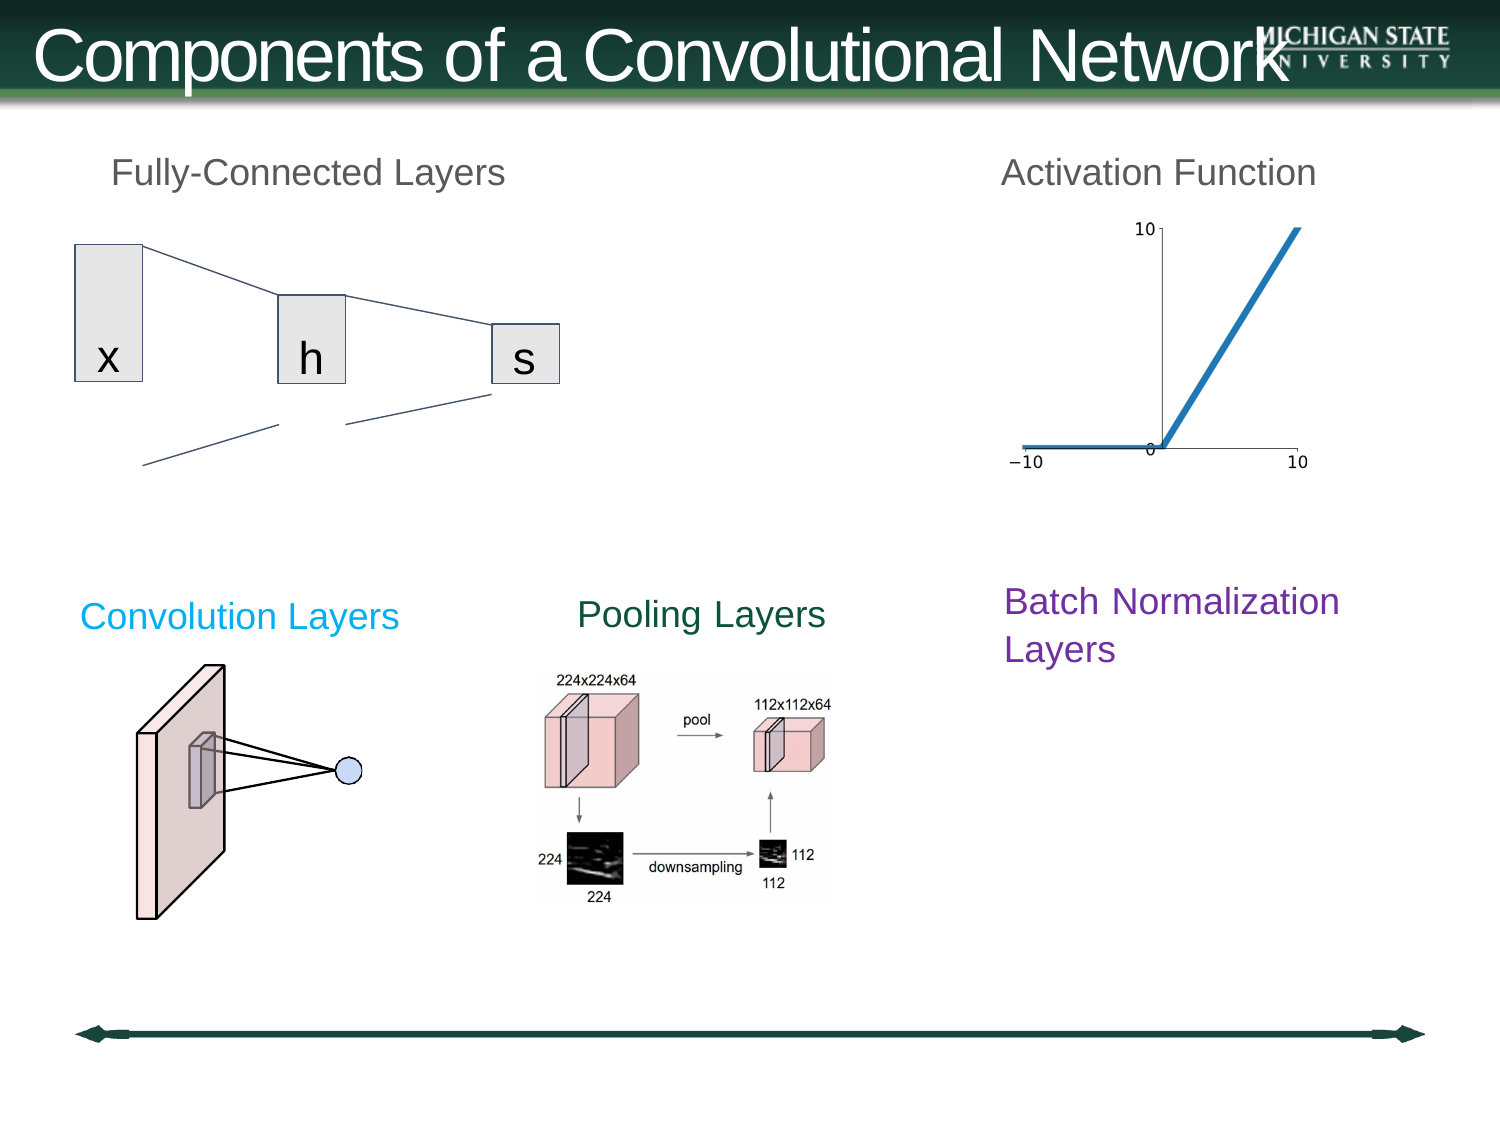

# Components of a Convolutional Network
Fully-Connected Layers	Activation Function

x

h

s

Batch Normalization
Layers
Pooling Layers
Convolution Layers